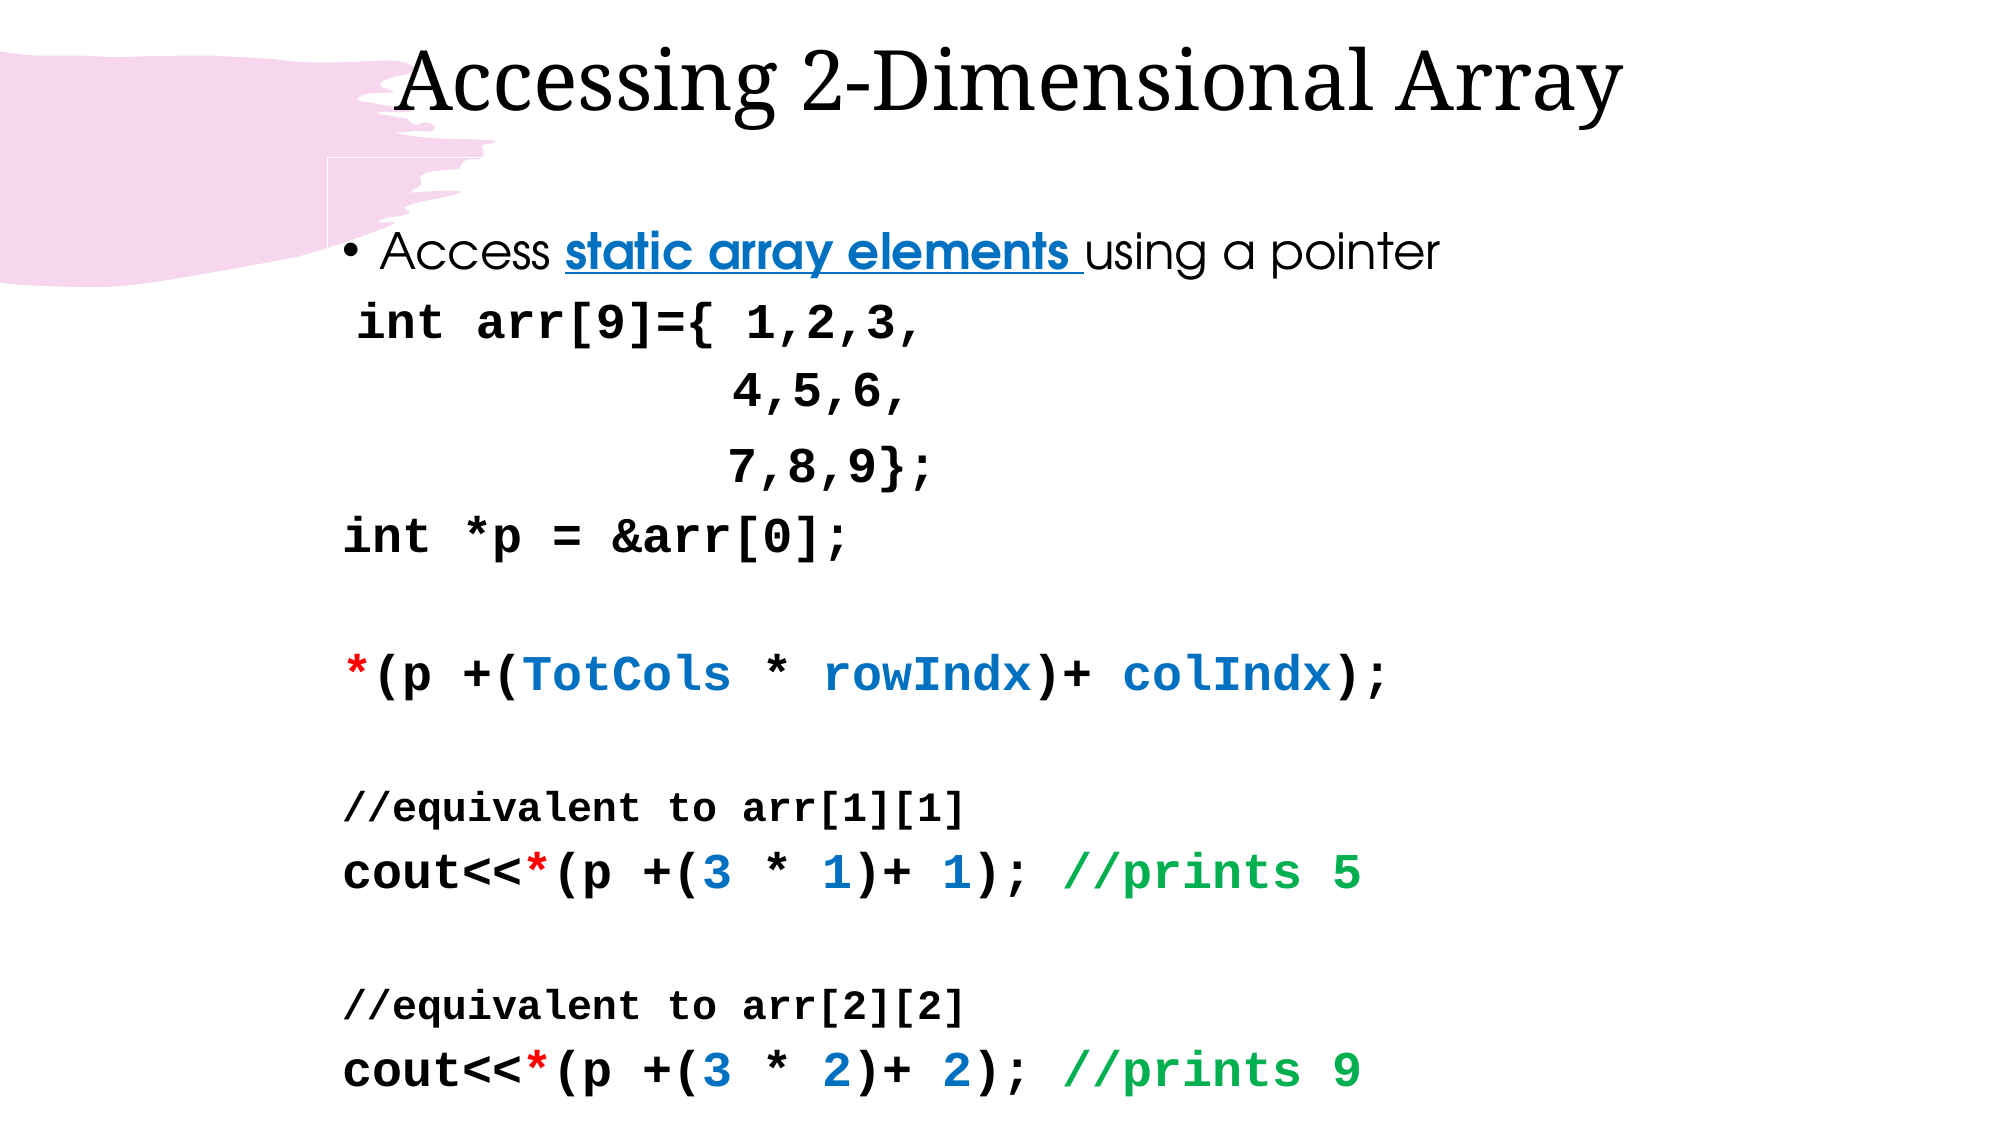

# Accessing 2-Dimensional Array

Access static array elements using a pointer
 int arr[9]={ 1,2,3,
		   4,5,6,
           7,8,9};
int *p = &arr[0];

*(p +(TotCols * rowIndx)+ colIndx);

//equivalent to arr[1][1]
cout<<*(p +(3 * 1)+ 1); //prints 5

//equivalent to arr[2][2]
cout<<*(p +(3 * 2)+ 2); //prints 9